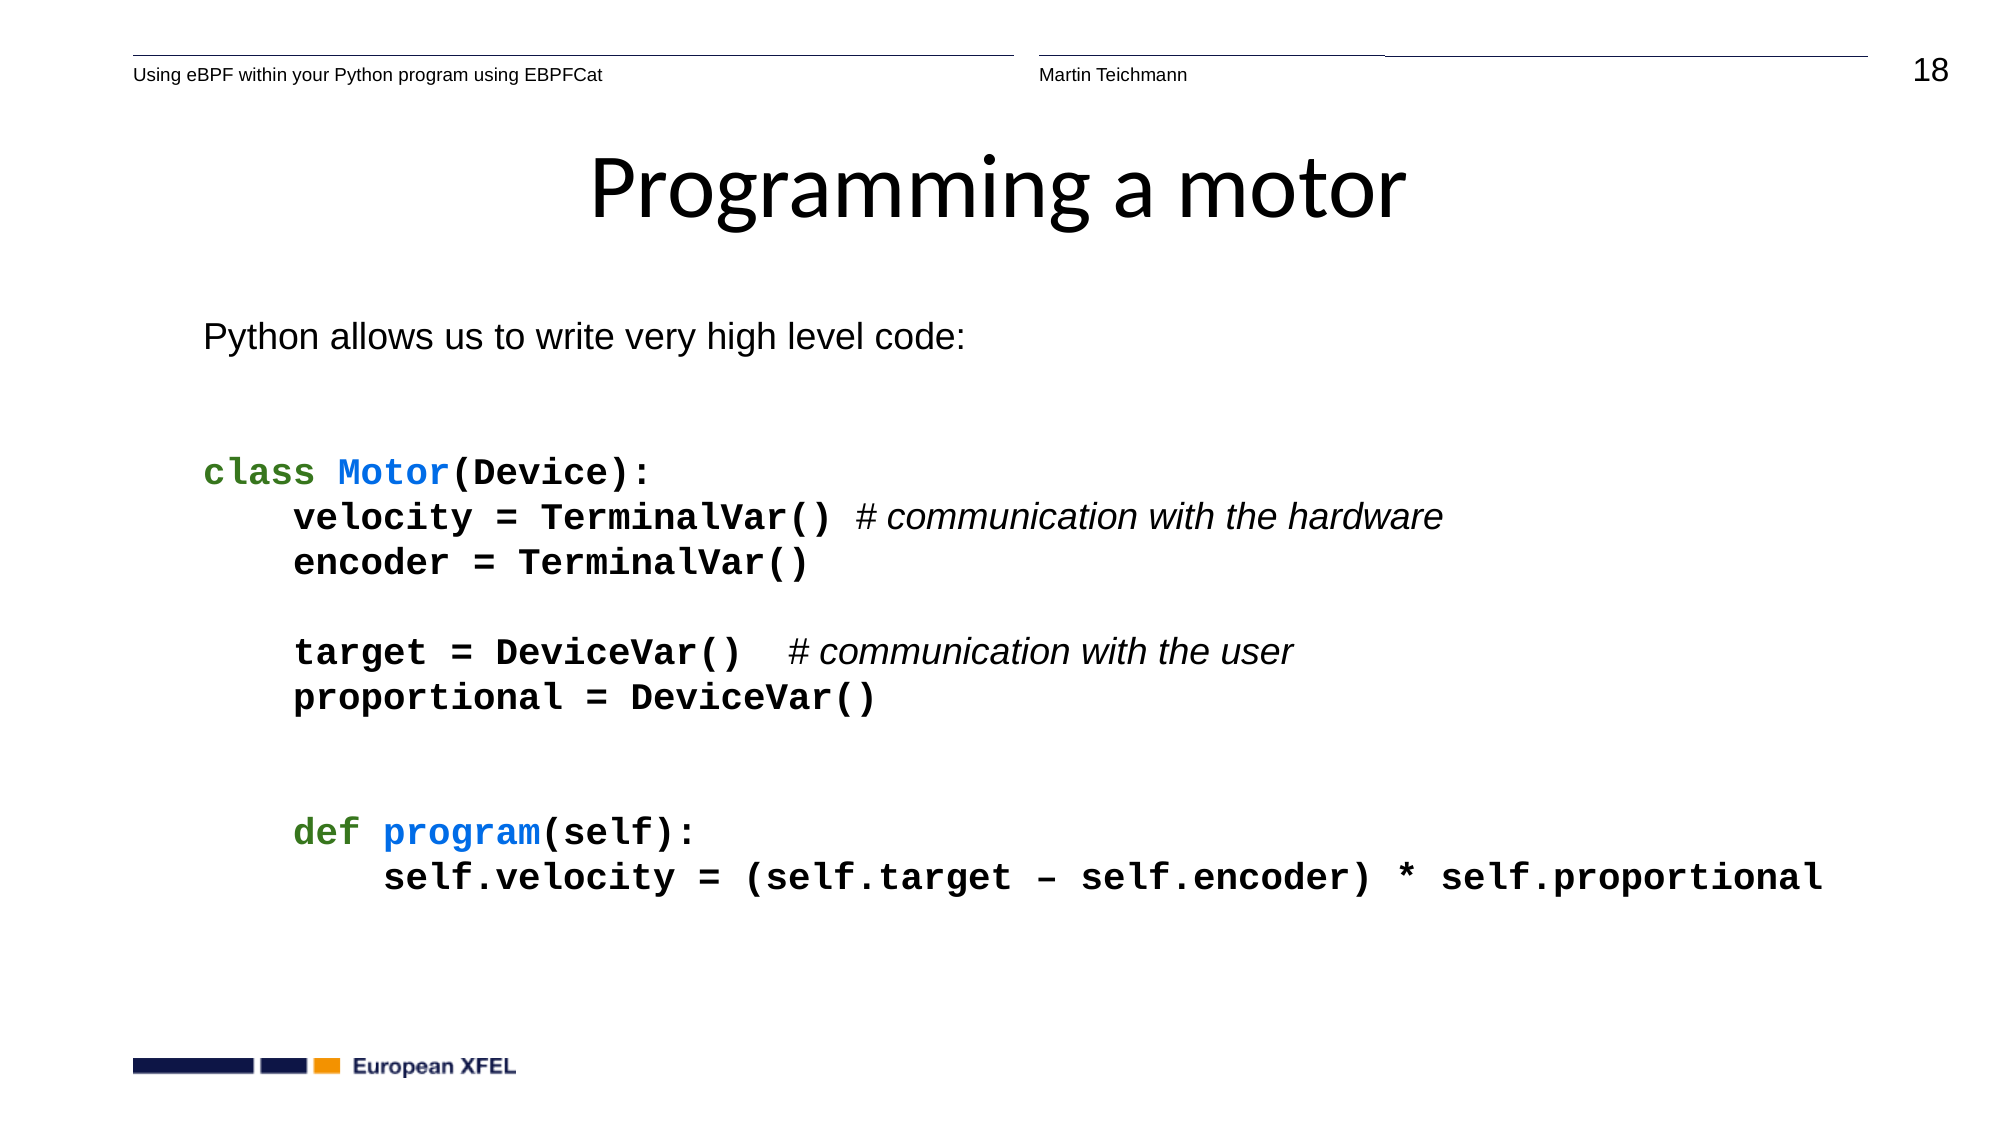

# Programming a motor
Python allows us to write very high level code:

class Motor(Device):
    velocity = TerminalVar() # communication with the hardware
    encoder = TerminalVar()

    target = DeviceVar()  # communication with the user
    proportional = DeviceVar()

    def program(self):
        self.velocity = (self.target – self.encoder) * self.proportional